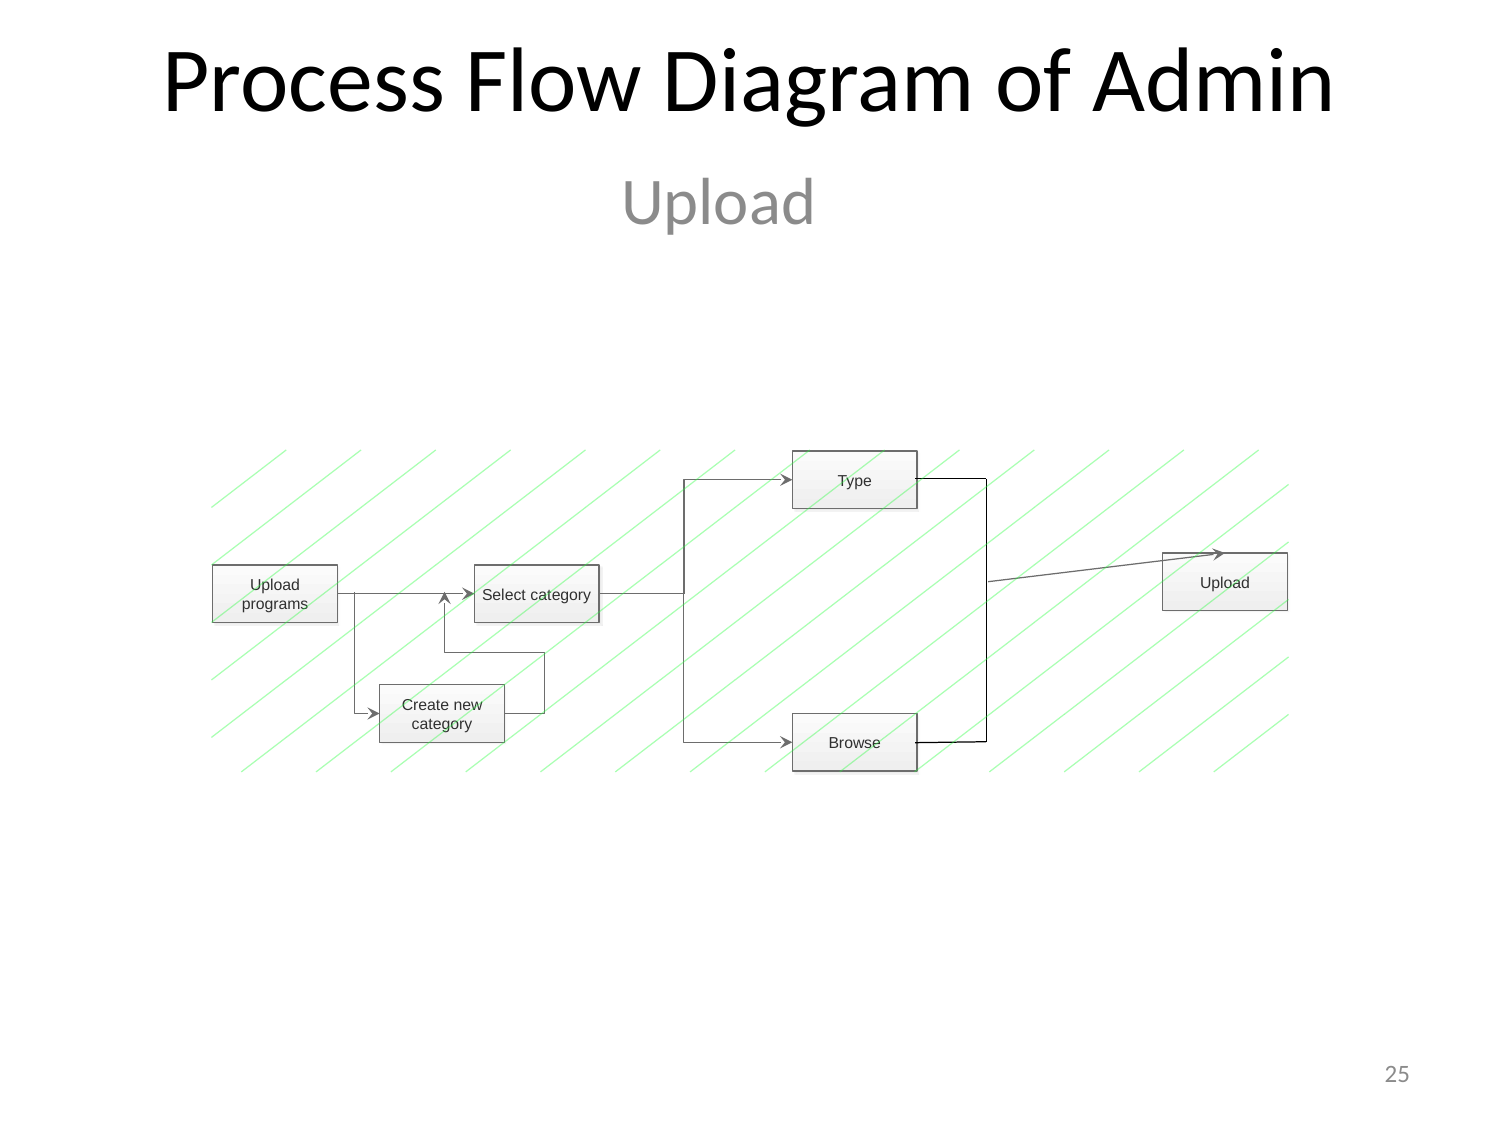

# Process Flow Diagram of Admin
Upload

Type

Upload

Upload programs

Select category

Create new category

Browse

25